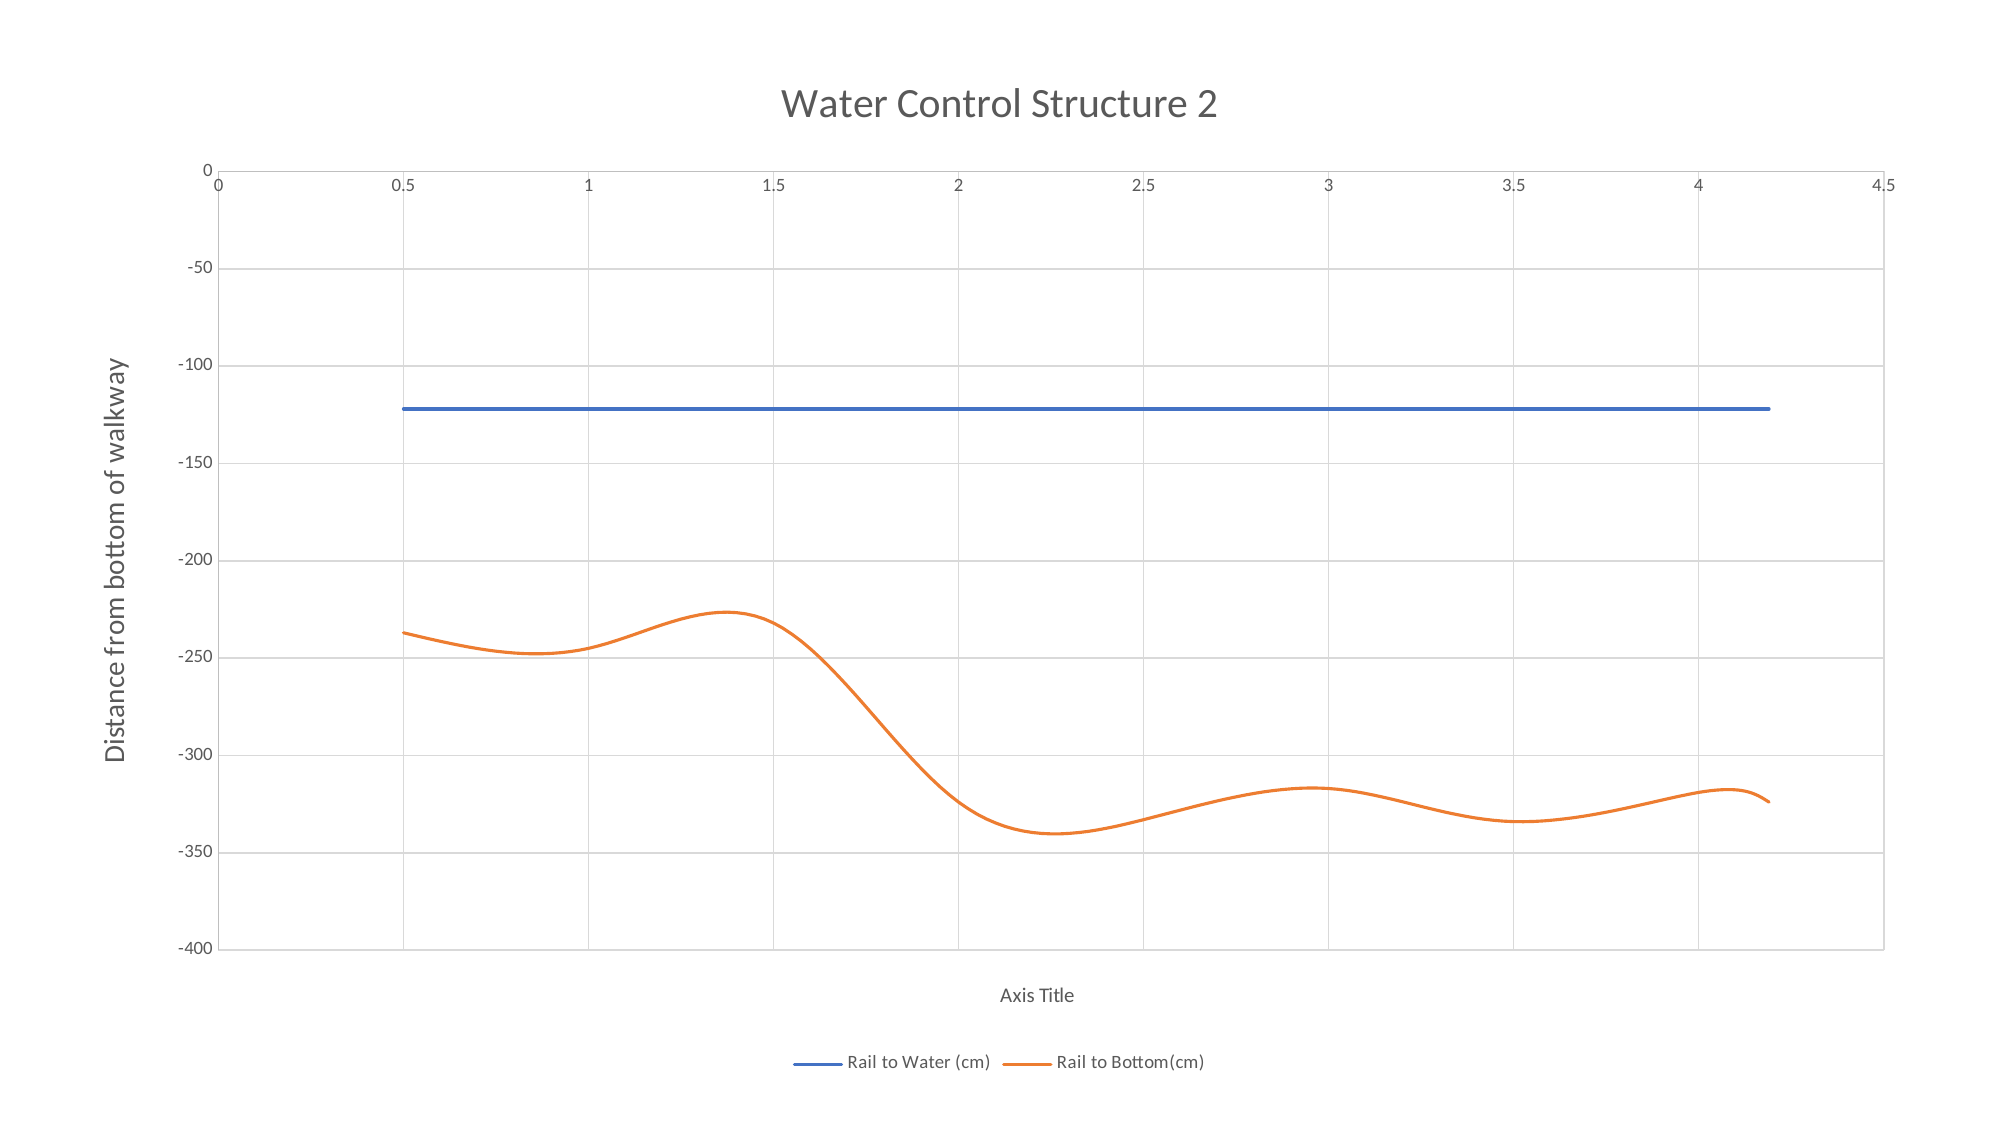

### Chart: Water Control Structure 2

| Category | Rail to Water (cm) | Rail to Bottom(cm) |
|---|---|---|